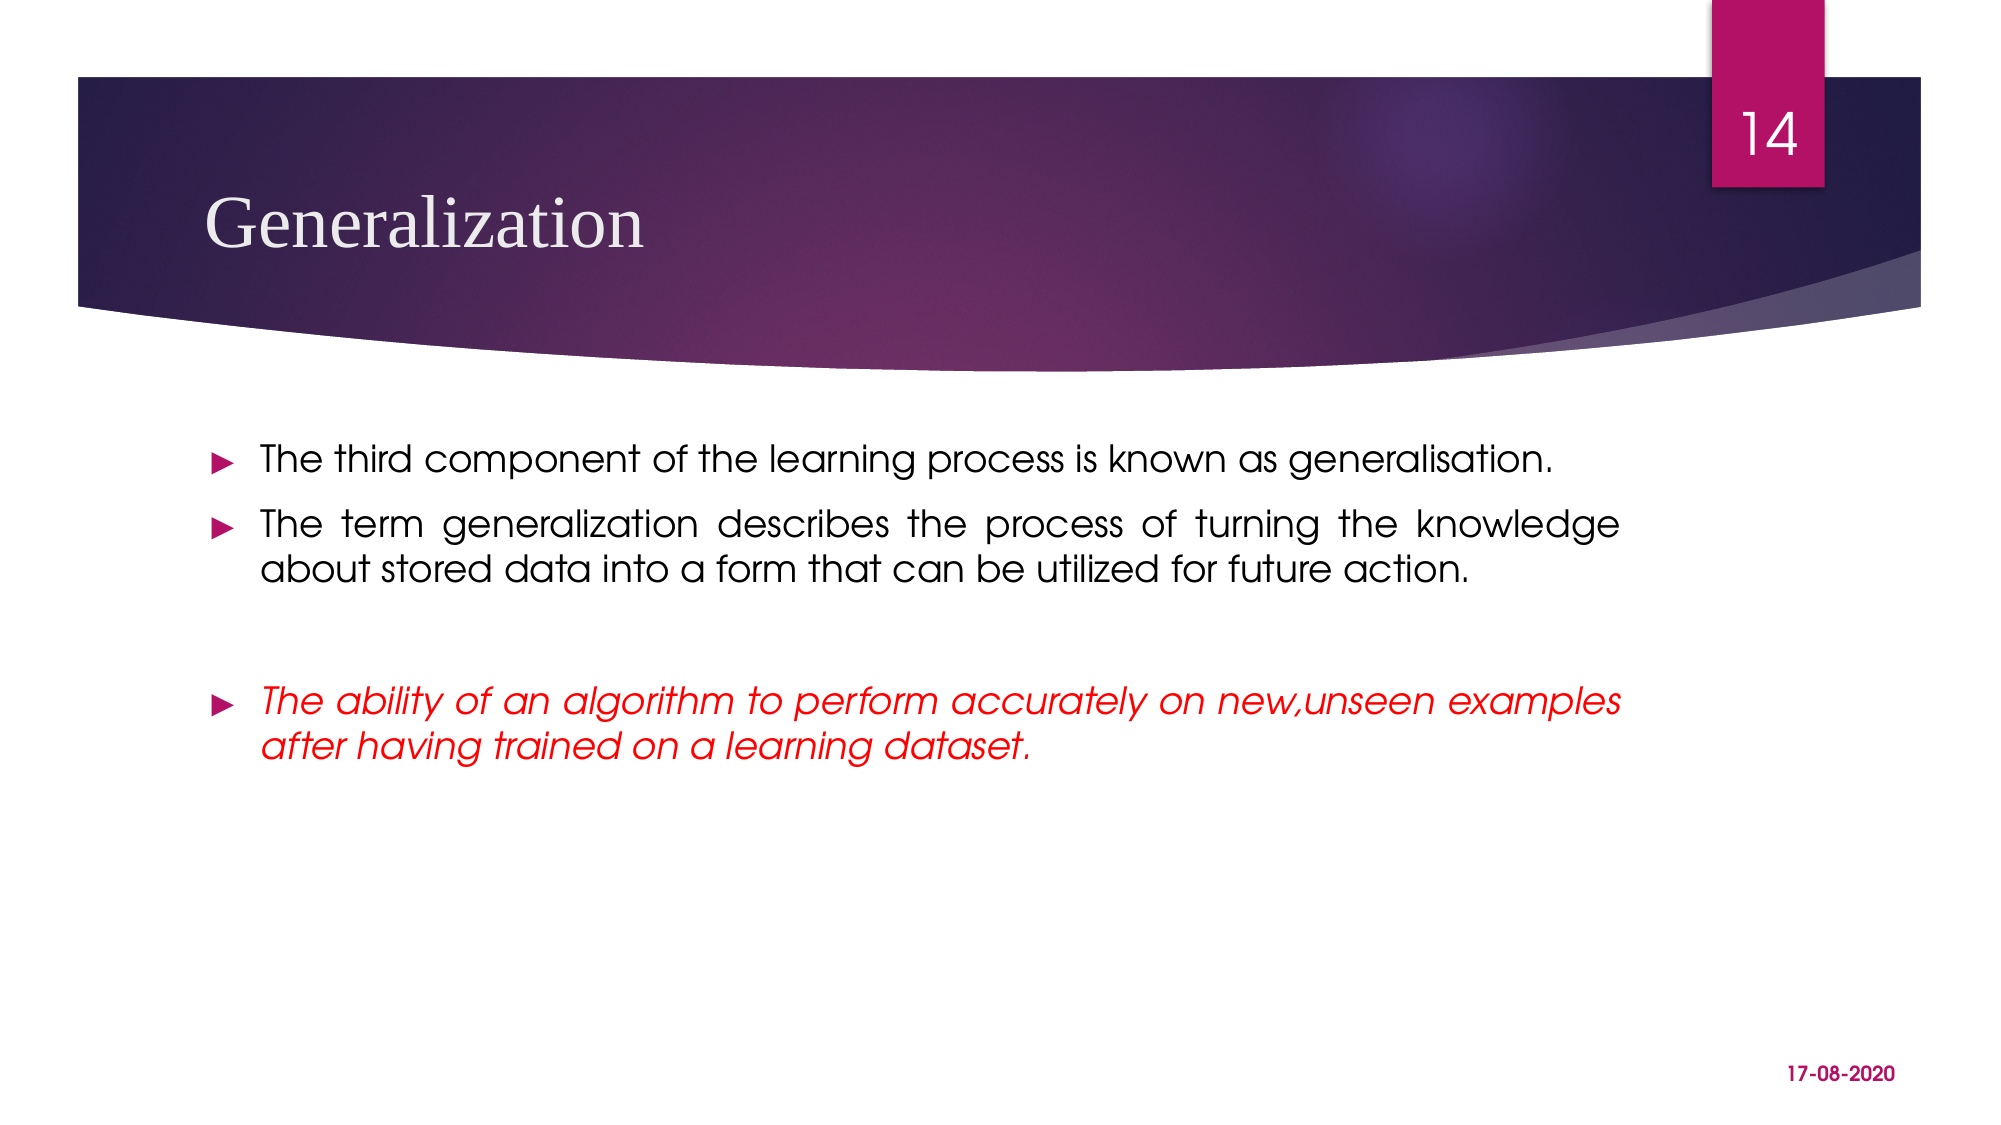

14
# Generalization
The third component of the learning process is known as generalisation.
The term generalization describes the process of turning the knowledge about stored data into a form that can be utilized for future action.

The ability of an algorithm to perform accurately on new,unseen examples after having trained on a learning dataset.
17-08-2020